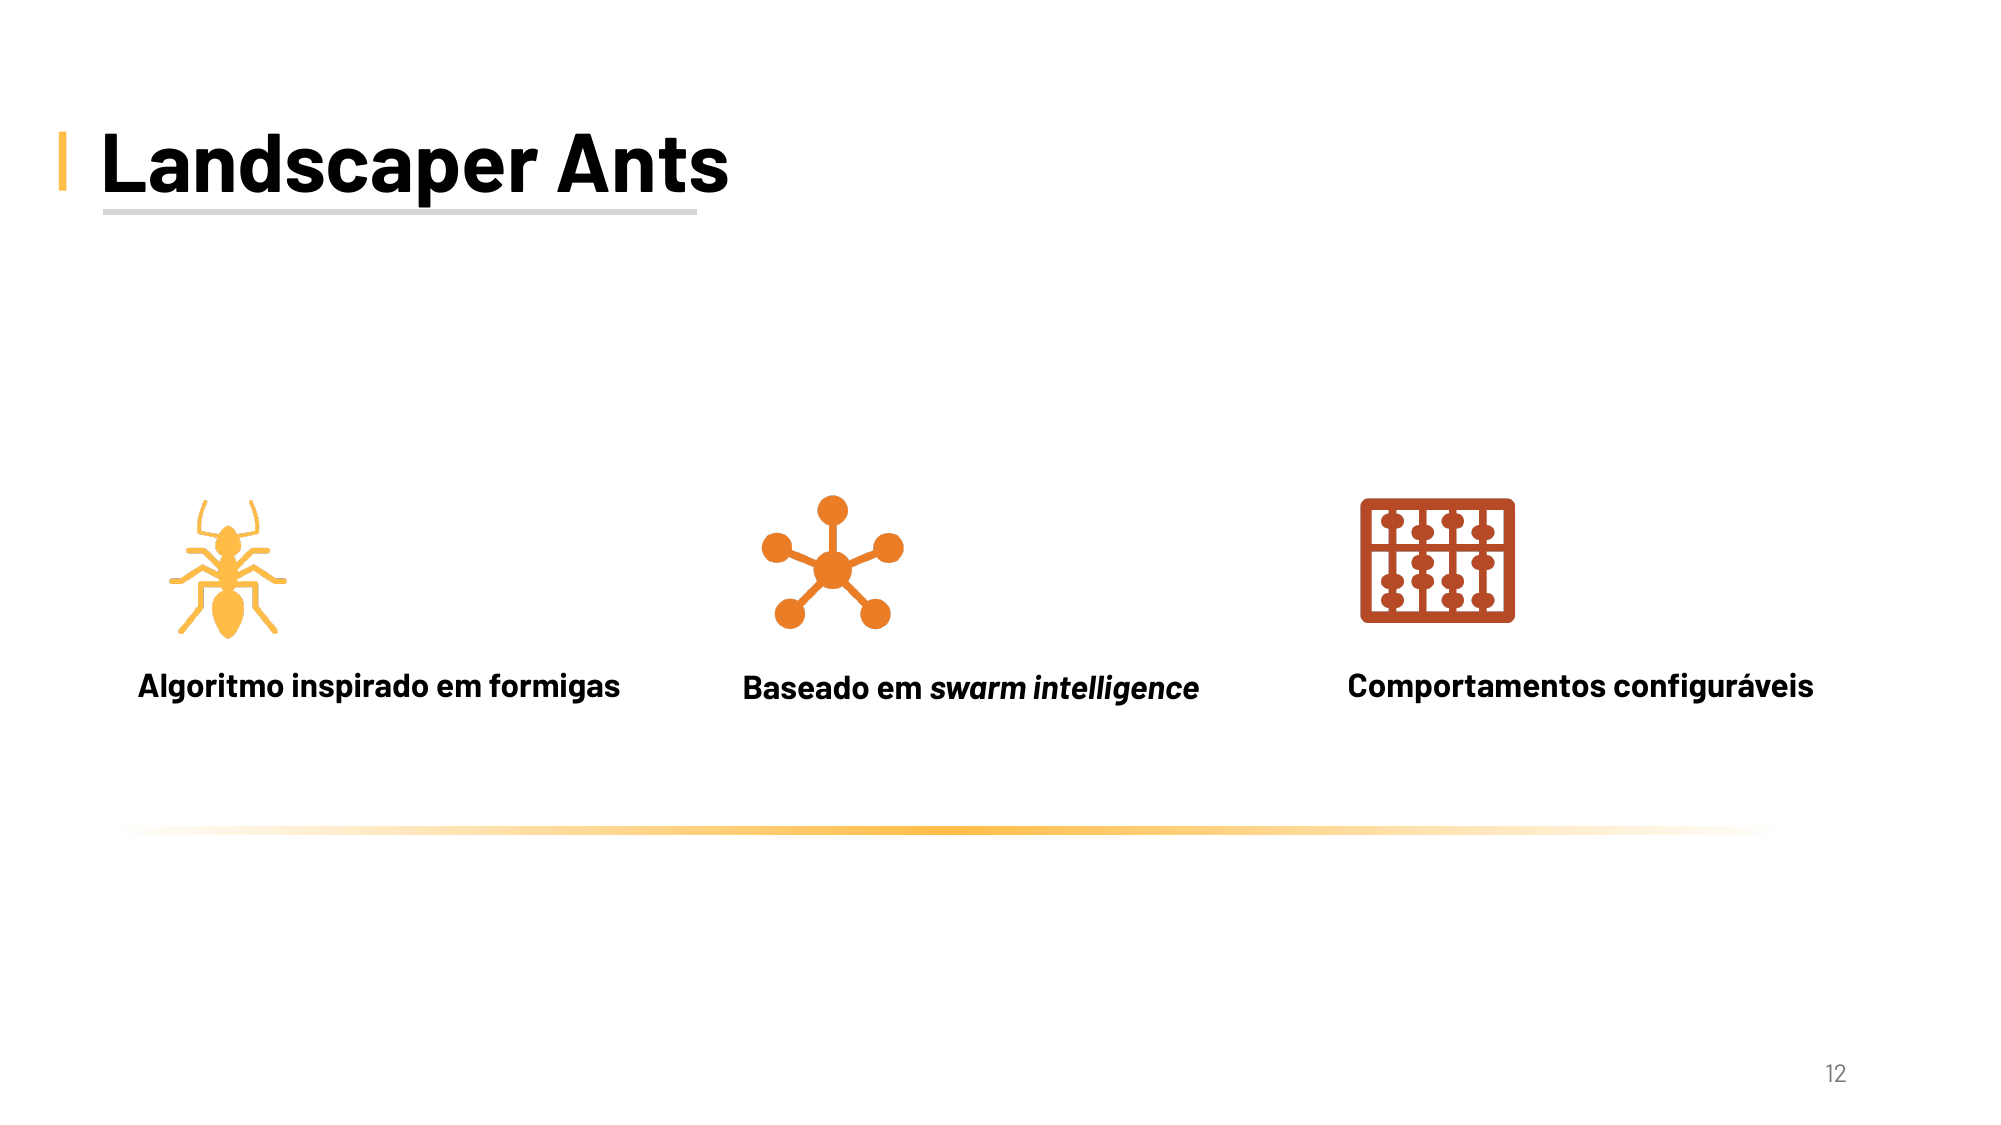

# Landscaper Ants

Algoritmo inspirado em formigas
Baseado em swarm intelligence
Comportamentos configuráveis

12